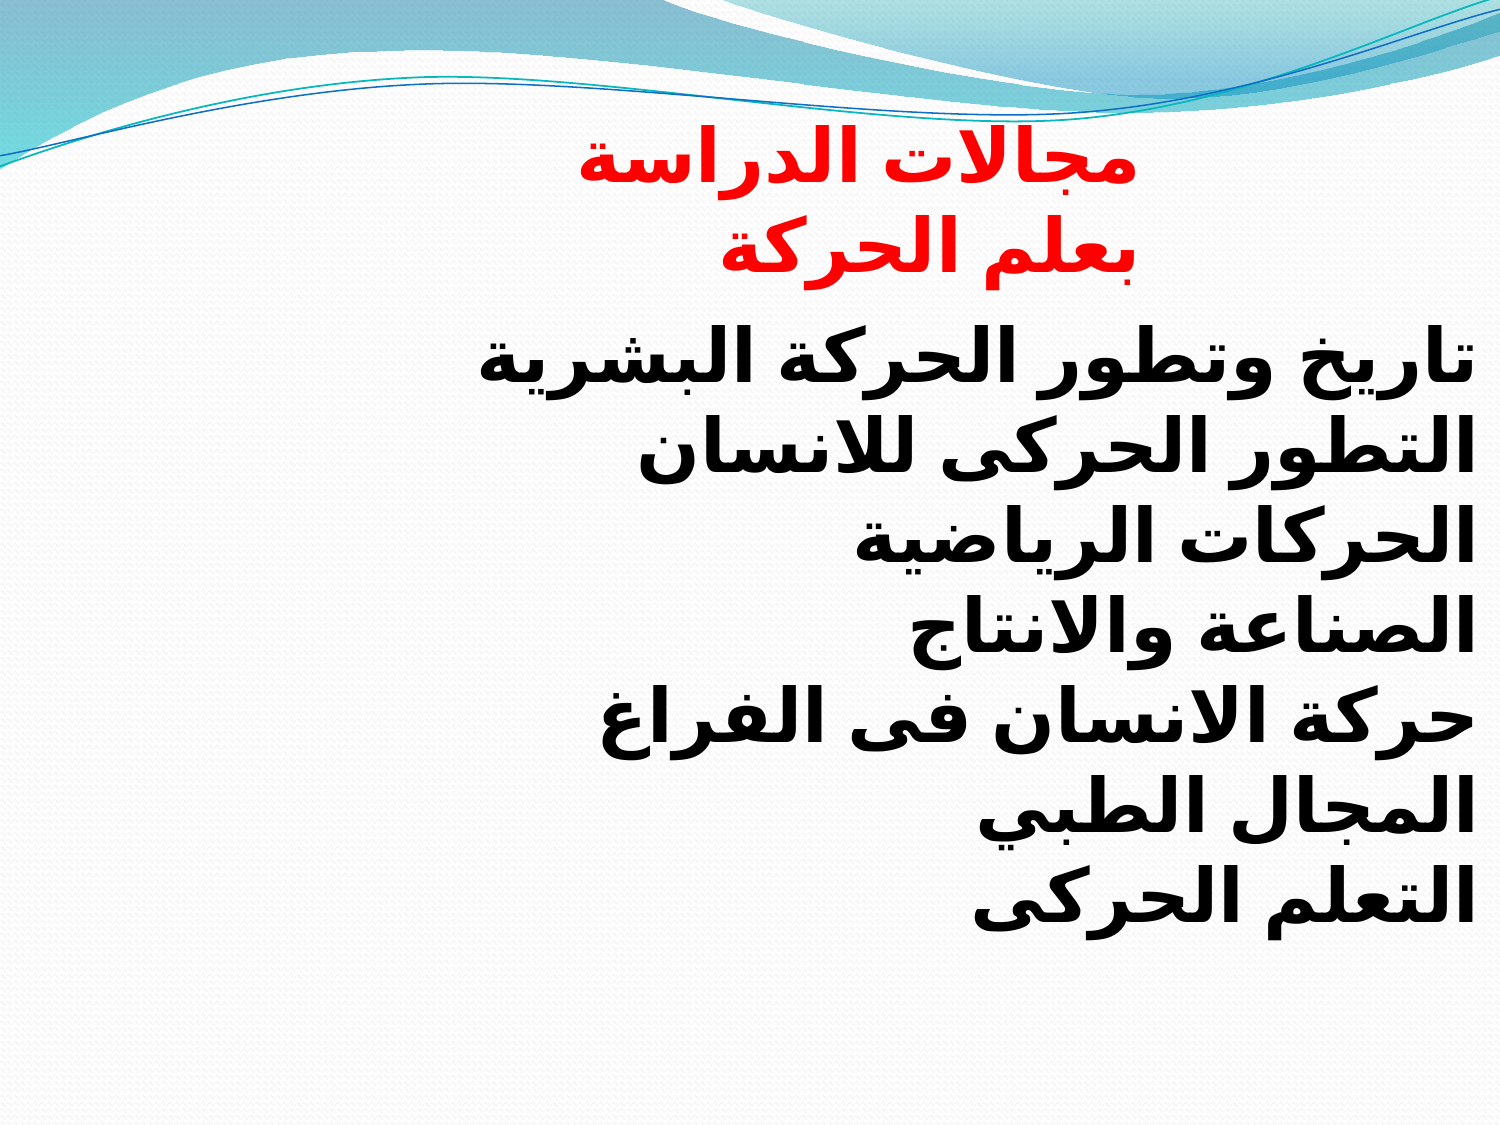

مجالات الدراسة بعلم الحركة
تاريخ وتطور الحركة البشرية
التطور الحركى للانسان
الحركات الرياضية
الصناعة والانتاج
حركة الانسان فى الفراغ
المجال الطبي
التعلم الحركى